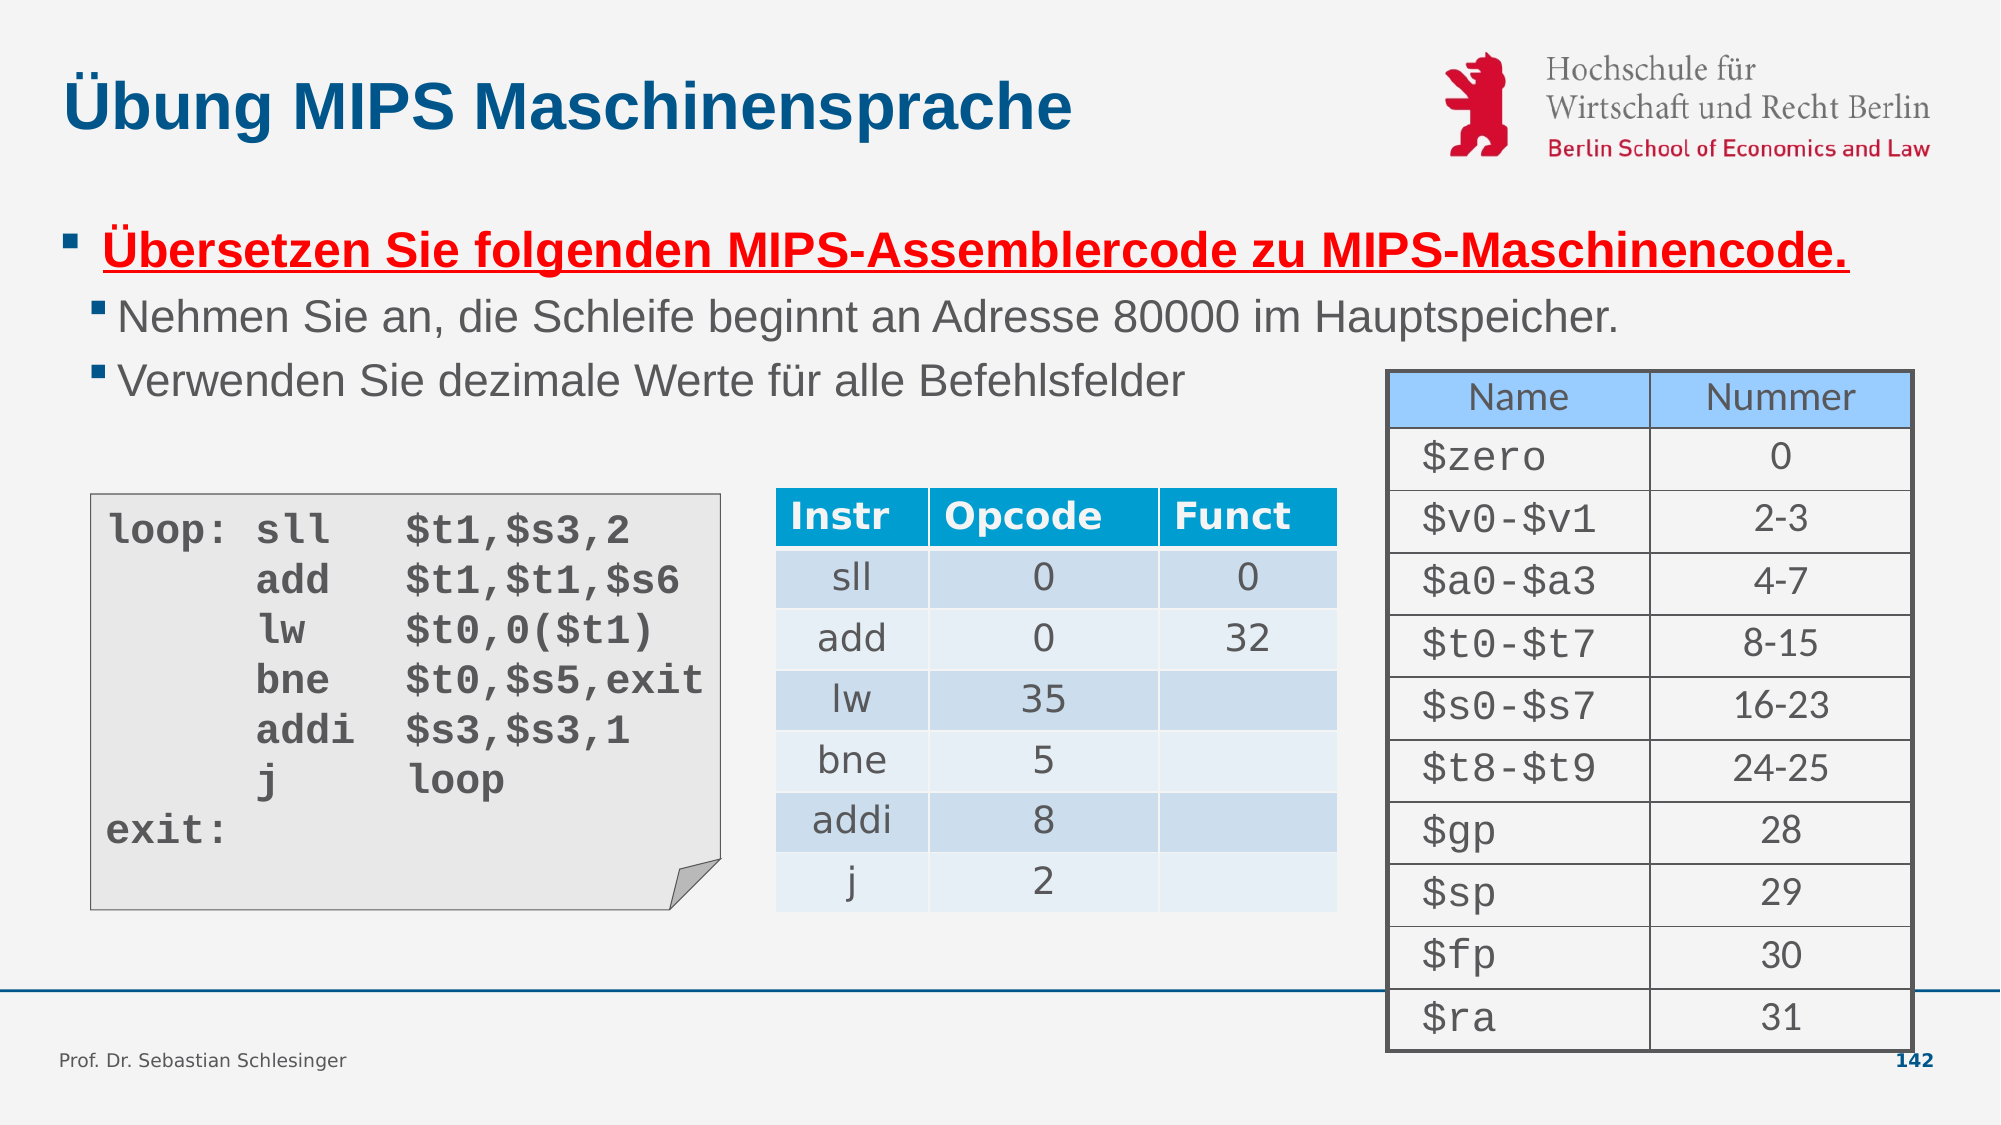

# Übung MIPS Maschinensprache
Übersetzen Sie folgenden MIPS-Assemblercode zu MIPS-Maschinencode.
Nehmen Sie an, die Schleife beginnt an Adresse 80000 im Hauptspeicher.
Verwenden Sie dezimale Werte für alle Befehlsfelder

| Name | Nummer |
| --- | --- |
| $zero | 0 |
| $v0-$v1 | 2-3 |
| $a0-$a3 | 4-7 |
| $t0-$t7 | 8-15 |
| $s0-$s7 | 16-23 |
| $t8-$t9 | 24-25 |
| $gp | 28 |
| $sp | 29 |
| $fp | 30 |
| $ra | 31 |
| Instr | Opcode | Funct |
| --- | --- | --- |
| sll | 0 | 0 |
| add | 0 | 32 |
| lw | 35 |  |
| bne | 5 |  |
| addi | 8 |  |
| j | 2 |  |
loop:	sll	$t1,$s3,2
	add	$t1,$t1,$s6
	lw	$t0,0($t1)
	bne	$t0,$s5,exit
	addi	$s3,$s3,1
	j	loop
exit:
Prof. Dr. Sebastian Schlesinger
142